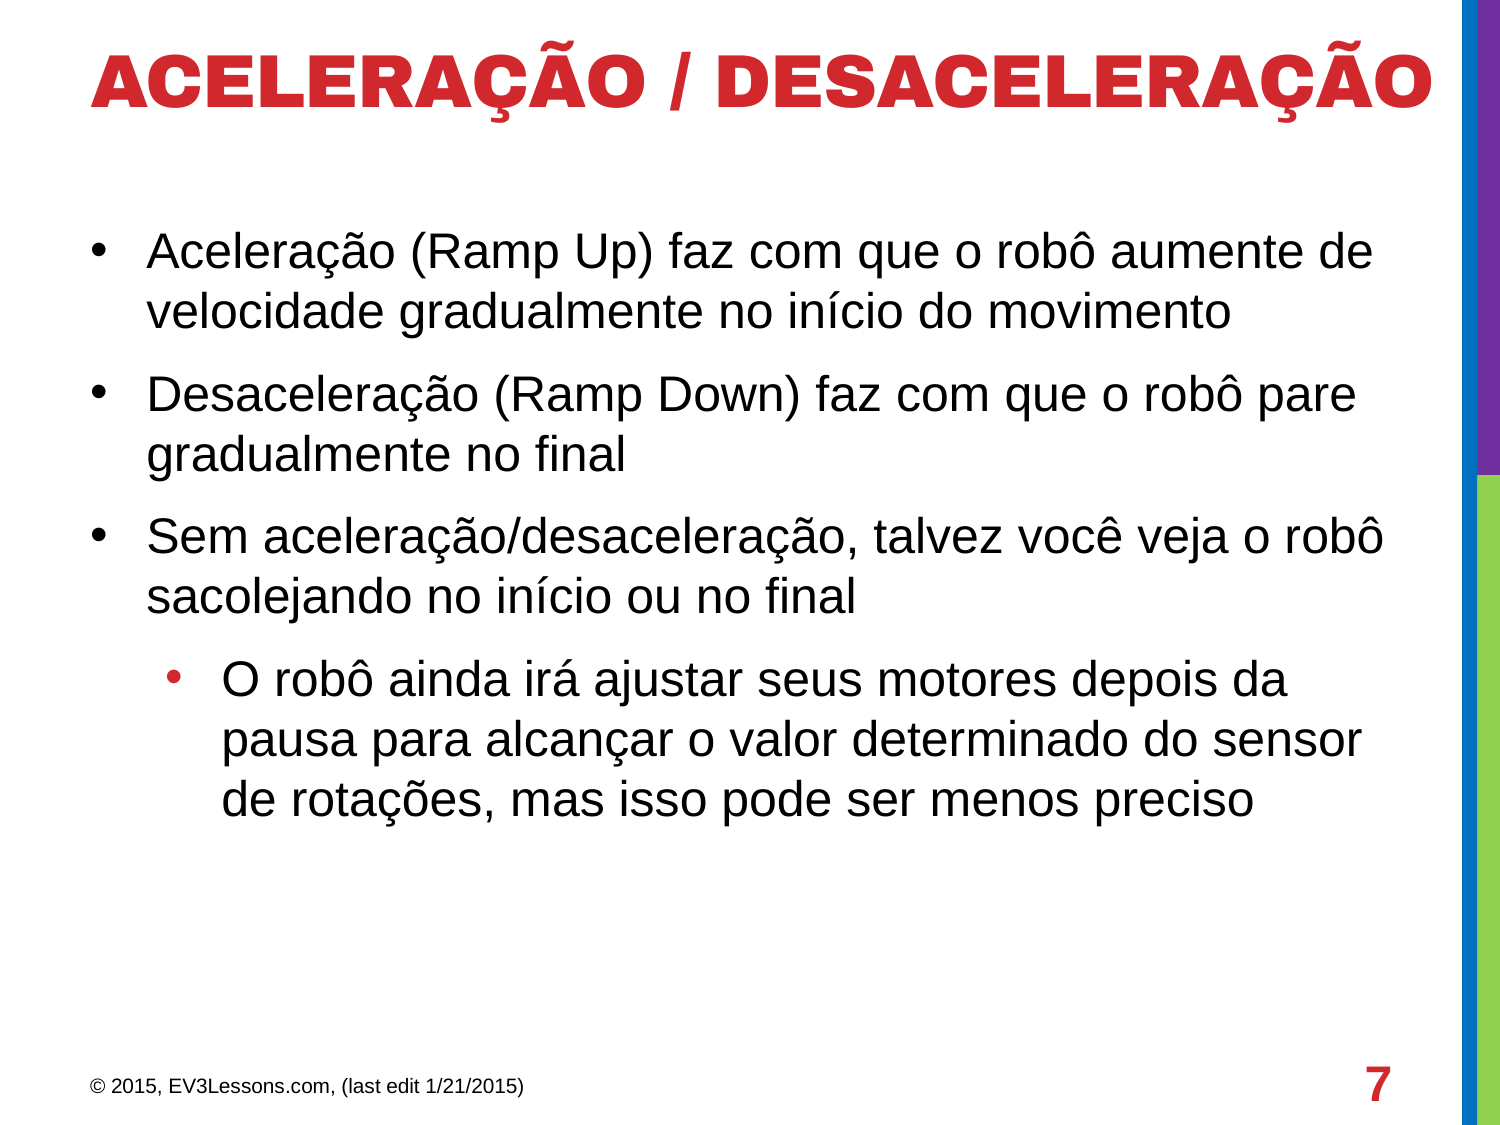

# Aceleração / Desaceleração
Aceleração (Ramp Up) faz com que o robô aumente de velocidade gradualmente no início do movimento
Desaceleração (Ramp Down) faz com que o robô pare gradualmente no final
Sem aceleração/desaceleração, talvez você veja o robô  sacolejando no início ou no final
O robô ainda irá ajustar seus motores depois da pausa para alcançar o valor determinado do sensor de rotações, mas isso pode ser menos preciso
7
© 2015, EV3Lessons.com, (last edit 1/21/2015)